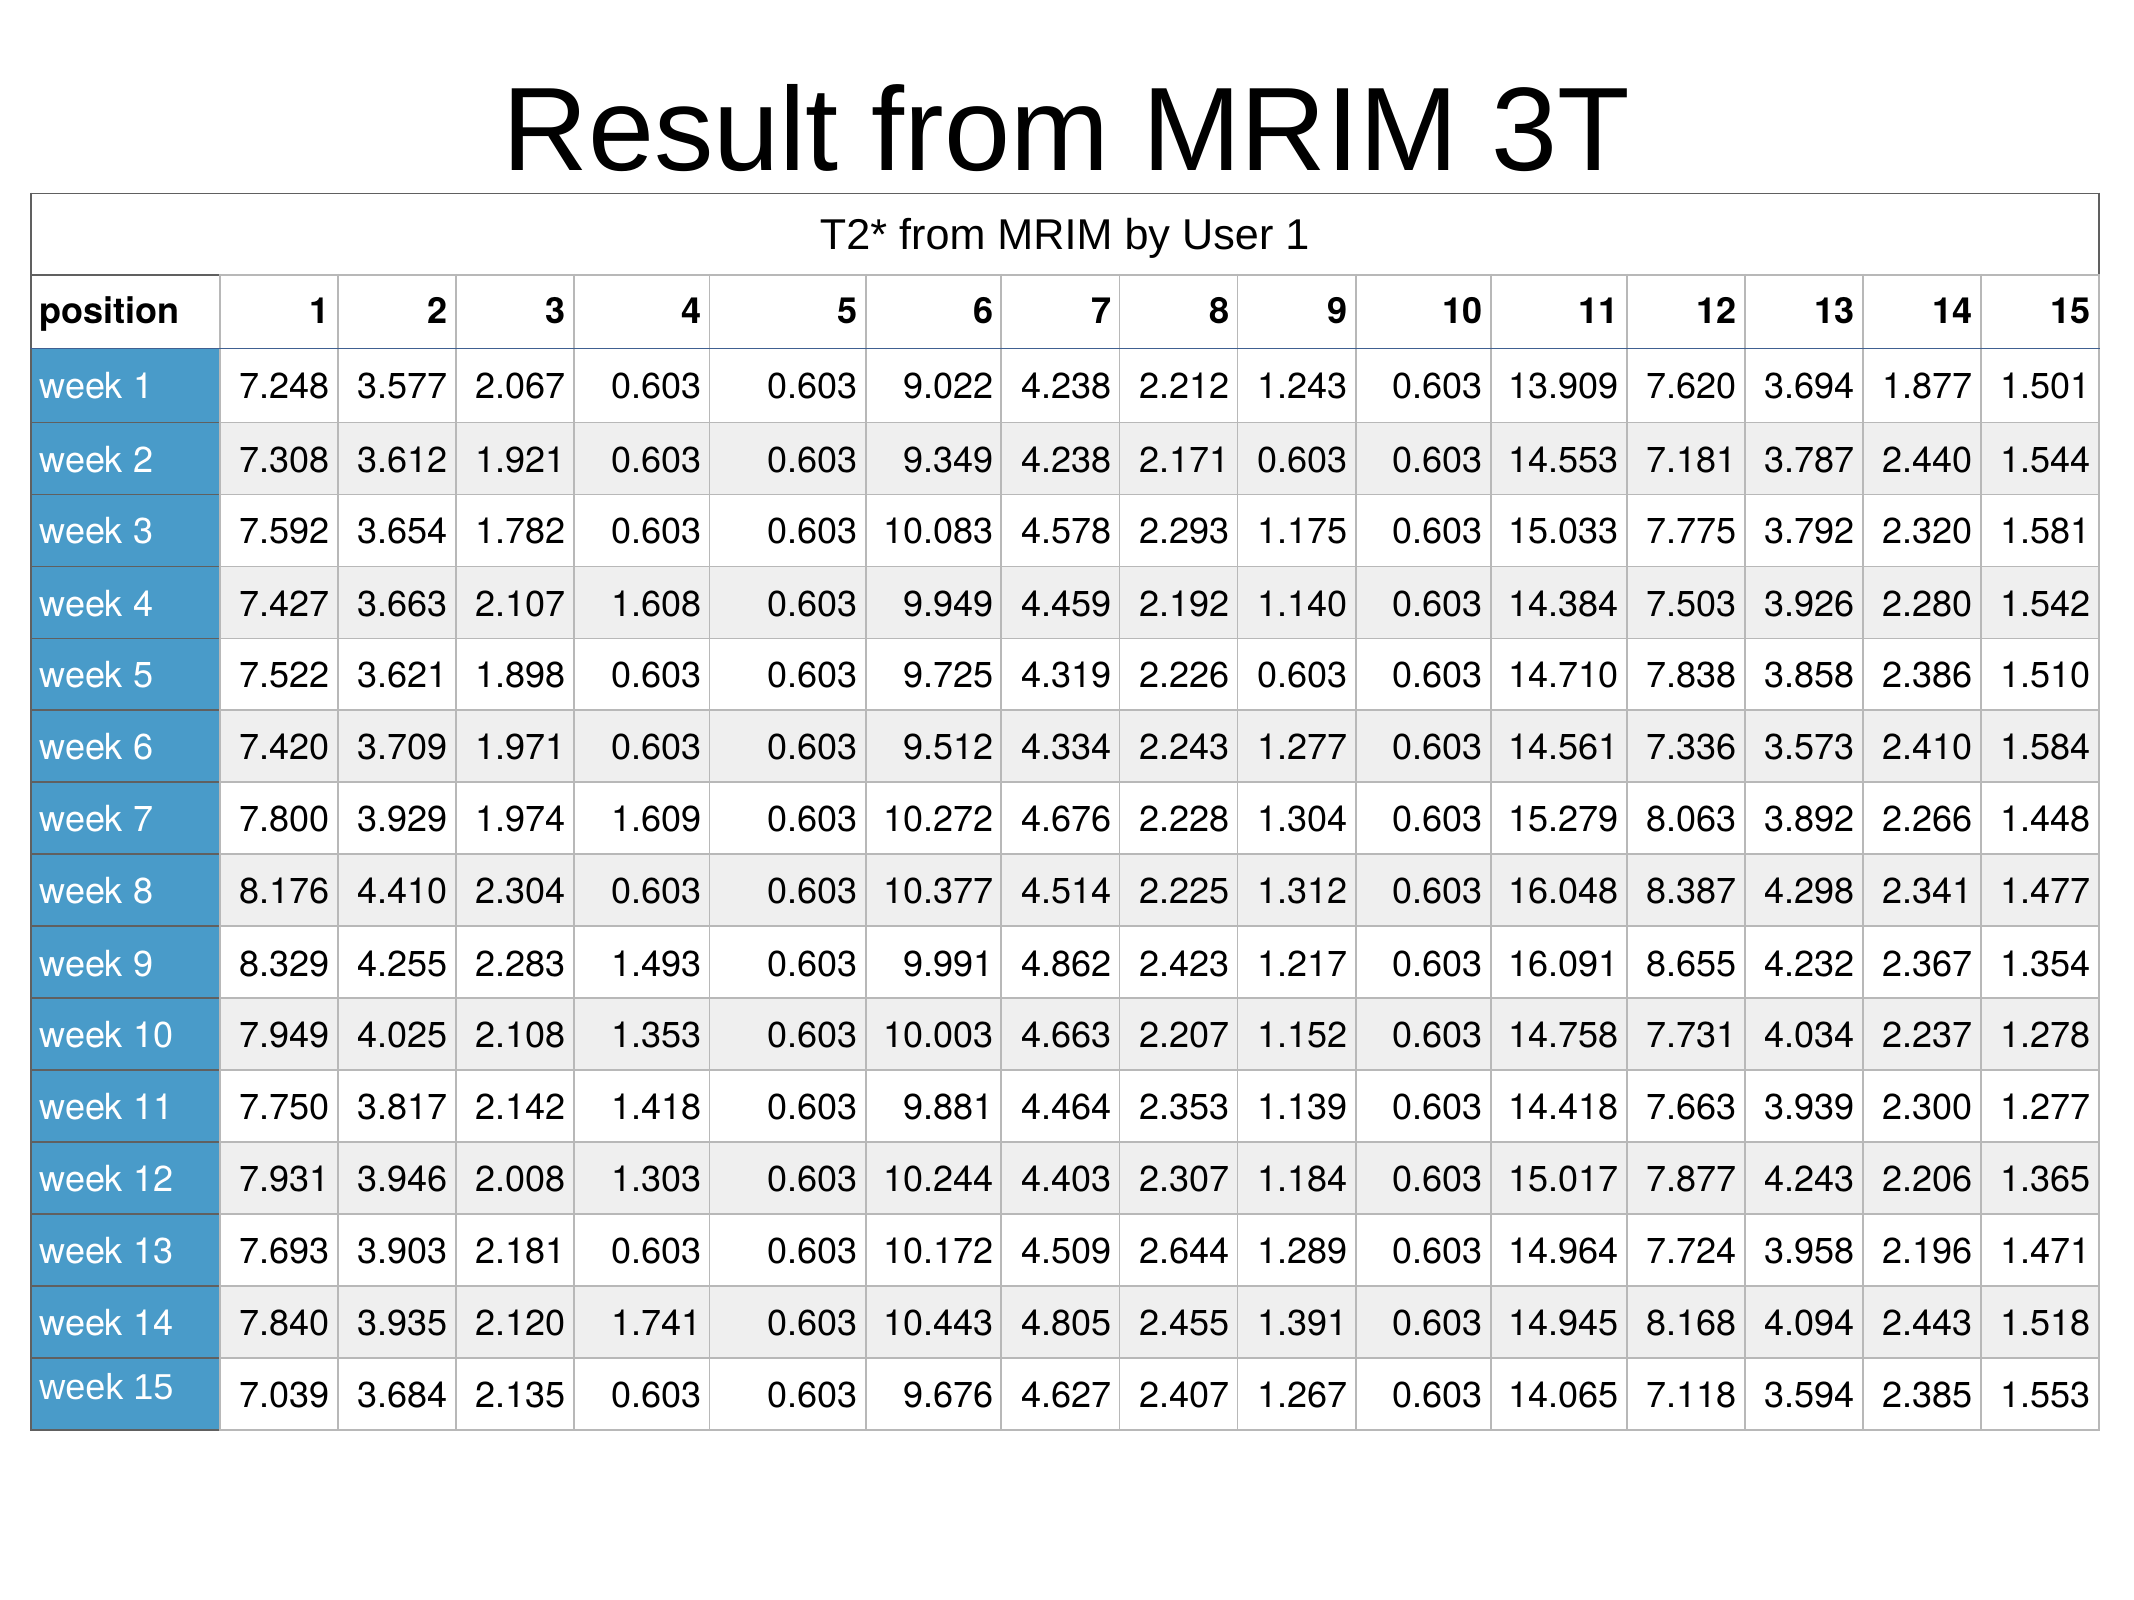

Result from MRIM 3T
| T2\* from MRIM by User 1 |  |  |  |  |  |  |  |  |  |  |  |  |  |  |  |
| --- | --- | --- | --- | --- | --- | --- | --- | --- | --- | --- | --- | --- | --- | --- | --- |
| position | 1 | 2 | 3 | 4 | 5 | 6 | 7 | 8 | 9 | 10 | 11 | 12 | 13 | 14 | 15 |
| week 1 | 7.248 | 3.577 | 2.067 | 0.603 | 0.603 | 9.022 | 4.238 | 2.212 | 1.243 | 0.603 | 13.909 | 7.620 | 3.694 | 1.877 | 1.501 |
| week 2 | 7.308 | 3.612 | 1.921 | 0.603 | 0.603 | 9.349 | 4.238 | 2.171 | 0.603 | 0.603 | 14.553 | 7.181 | 3.787 | 2.440 | 1.544 |
| week 3 | 7.592 | 3.654 | 1.782 | 0.603 | 0.603 | 10.083 | 4.578 | 2.293 | 1.175 | 0.603 | 15.033 | 7.775 | 3.792 | 2.320 | 1.581 |
| week 4 | 7.427 | 3.663 | 2.107 | 1.608 | 0.603 | 9.949 | 4.459 | 2.192 | 1.140 | 0.603 | 14.384 | 7.503 | 3.926 | 2.280 | 1.542 |
| week 5 | 7.522 | 3.621 | 1.898 | 0.603 | 0.603 | 9.725 | 4.319 | 2.226 | 0.603 | 0.603 | 14.710 | 7.838 | 3.858 | 2.386 | 1.510 |
| week 6 | 7.420 | 3.709 | 1.971 | 0.603 | 0.603 | 9.512 | 4.334 | 2.243 | 1.277 | 0.603 | 14.561 | 7.336 | 3.573 | 2.410 | 1.584 |
| week 7 | 7.800 | 3.929 | 1.974 | 1.609 | 0.603 | 10.272 | 4.676 | 2.228 | 1.304 | 0.603 | 15.279 | 8.063 | 3.892 | 2.266 | 1.448 |
| week 8 | 8.176 | 4.410 | 2.304 | 0.603 | 0.603 | 10.377 | 4.514 | 2.225 | 1.312 | 0.603 | 16.048 | 8.387 | 4.298 | 2.341 | 1.477 |
| week 9 | 8.329 | 4.255 | 2.283 | 1.493 | 0.603 | 9.991 | 4.862 | 2.423 | 1.217 | 0.603 | 16.091 | 8.655 | 4.232 | 2.367 | 1.354 |
| week 10 | 7.949 | 4.025 | 2.108 | 1.353 | 0.603 | 10.003 | 4.663 | 2.207 | 1.152 | 0.603 | 14.758 | 7.731 | 4.034 | 2.237 | 1.278 |
| week 11 | 7.750 | 3.817 | 2.142 | 1.418 | 0.603 | 9.881 | 4.464 | 2.353 | 1.139 | 0.603 | 14.418 | 7.663 | 3.939 | 2.300 | 1.277 |
| week 12 | 7.931 | 3.946 | 2.008 | 1.303 | 0.603 | 10.244 | 4.403 | 2.307 | 1.184 | 0.603 | 15.017 | 7.877 | 4.243 | 2.206 | 1.365 |
| week 13 | 7.693 | 3.903 | 2.181 | 0.603 | 0.603 | 10.172 | 4.509 | 2.644 | 1.289 | 0.603 | 14.964 | 7.724 | 3.958 | 2.196 | 1.471 |
| week 14 | 7.840 | 3.935 | 2.120 | 1.741 | 0.603 | 10.443 | 4.805 | 2.455 | 1.391 | 0.603 | 14.945 | 8.168 | 4.094 | 2.443 | 1.518 |
| week 15 | 7.039 | 3.684 | 2.135 | 0.603 | 0.603 | 9.676 | 4.627 | 2.407 | 1.267 | 0.603 | 14.065 | 7.118 | 3.594 | 2.385 | 1.553 |